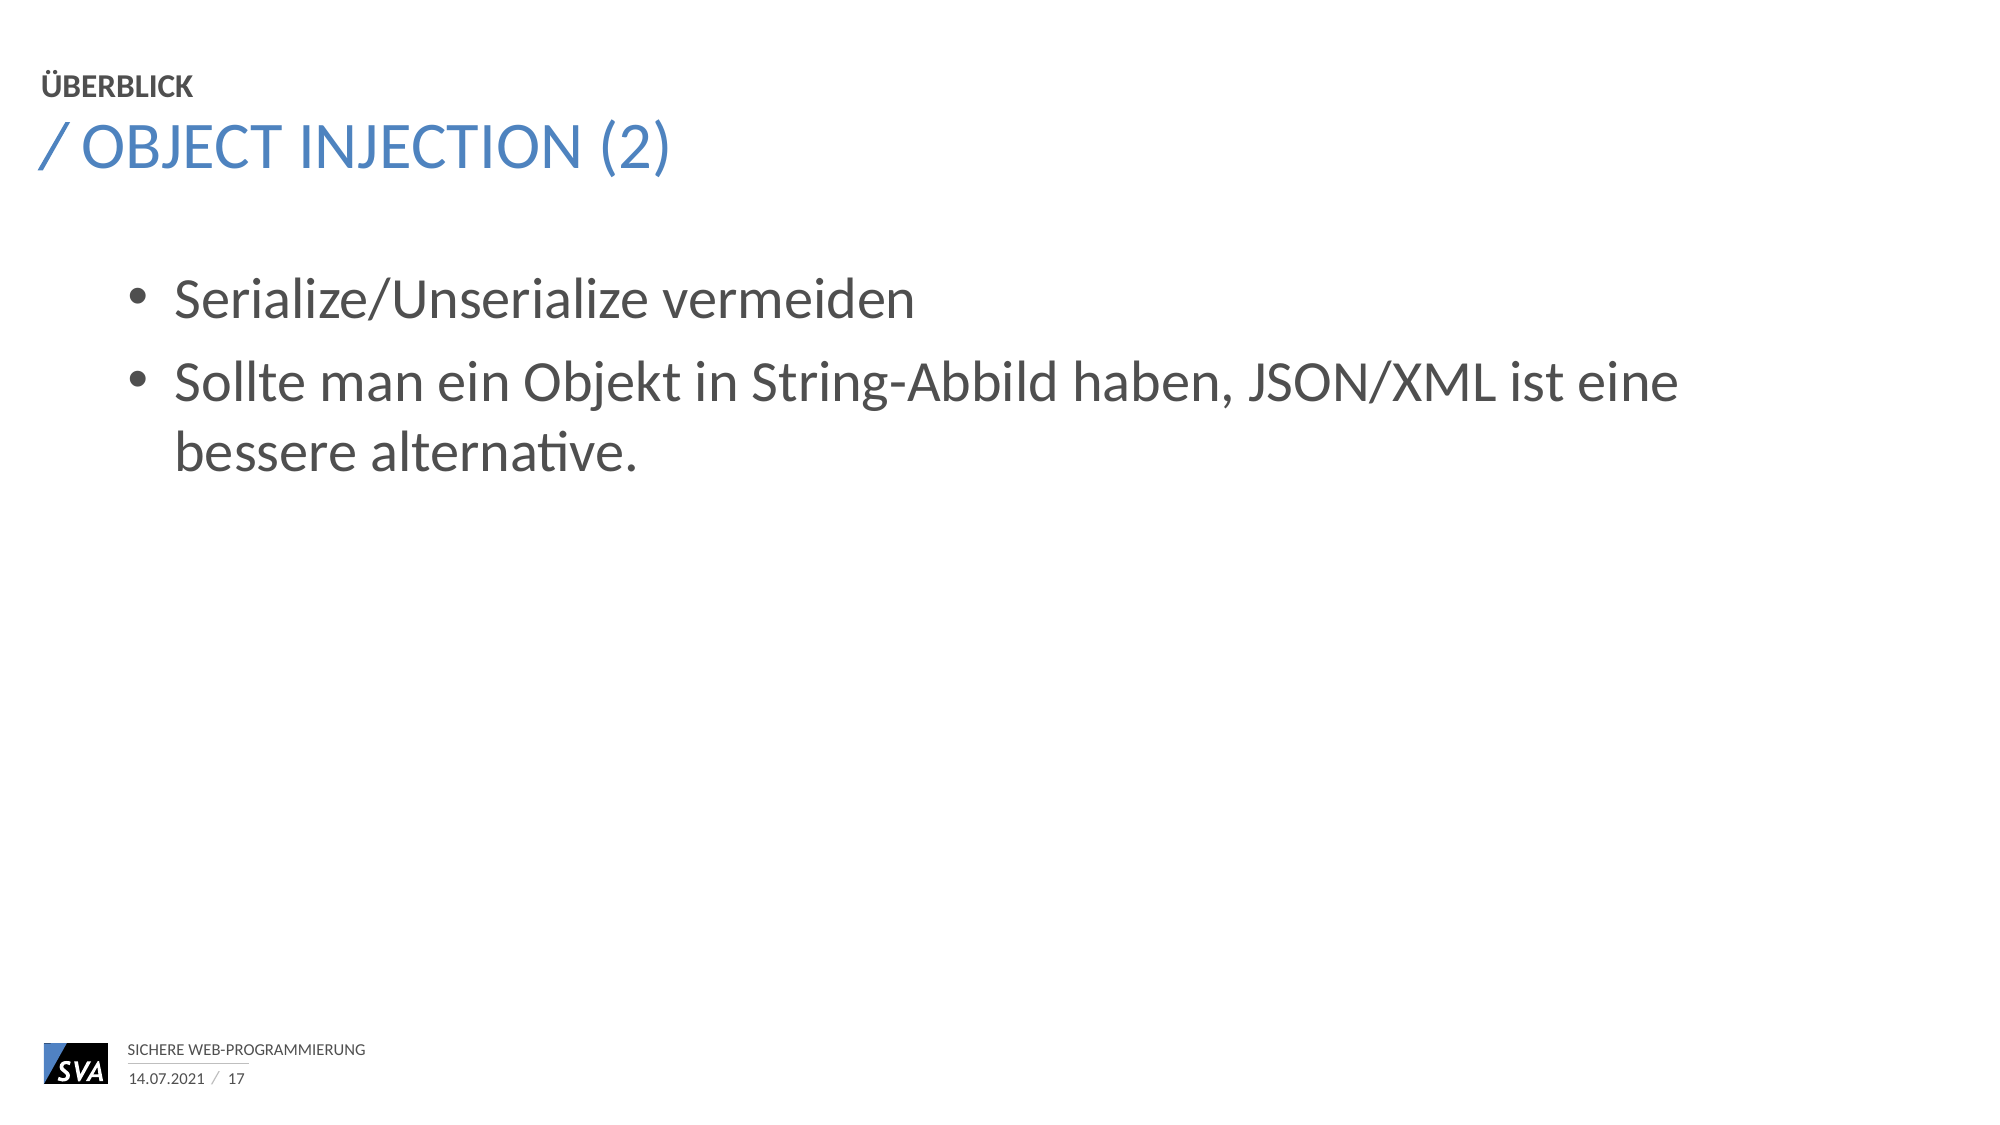

Überblick
# Object Injection (2)
Serialize/Unserialize vermeiden
Sollte man ein Objekt in String-Abbild haben, JSON/XML ist eine bessere alternative.

Sichere Web-Programmierung
14.07.2021
17